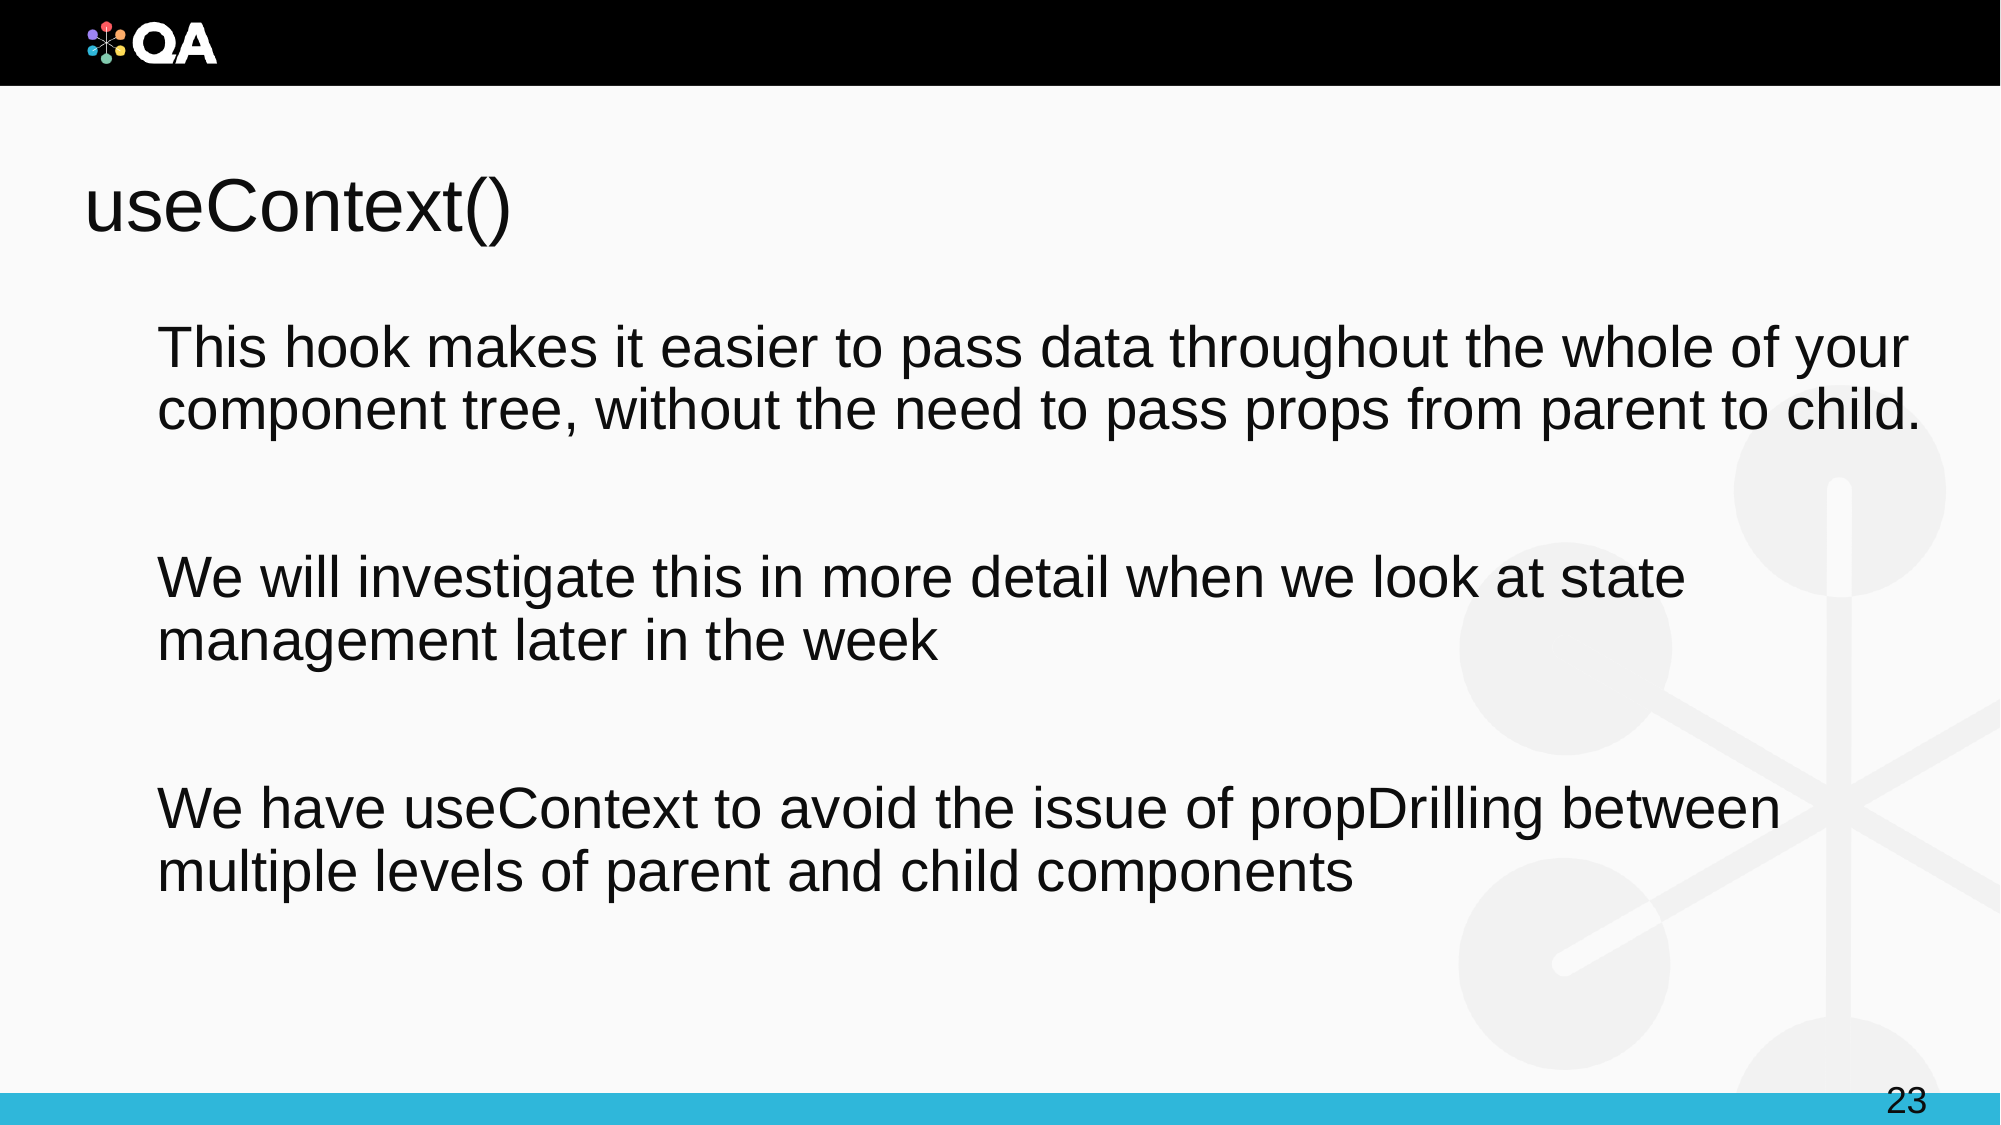

# useContext()

This hook makes it easier to pass data throughout the whole of your component tree, without the need to pass props from parent to child.

We will investigate this in more detail when we look at state management later in the week

We have useContext to avoid the issue of propDrilling between multiple levels of parent and child components

23